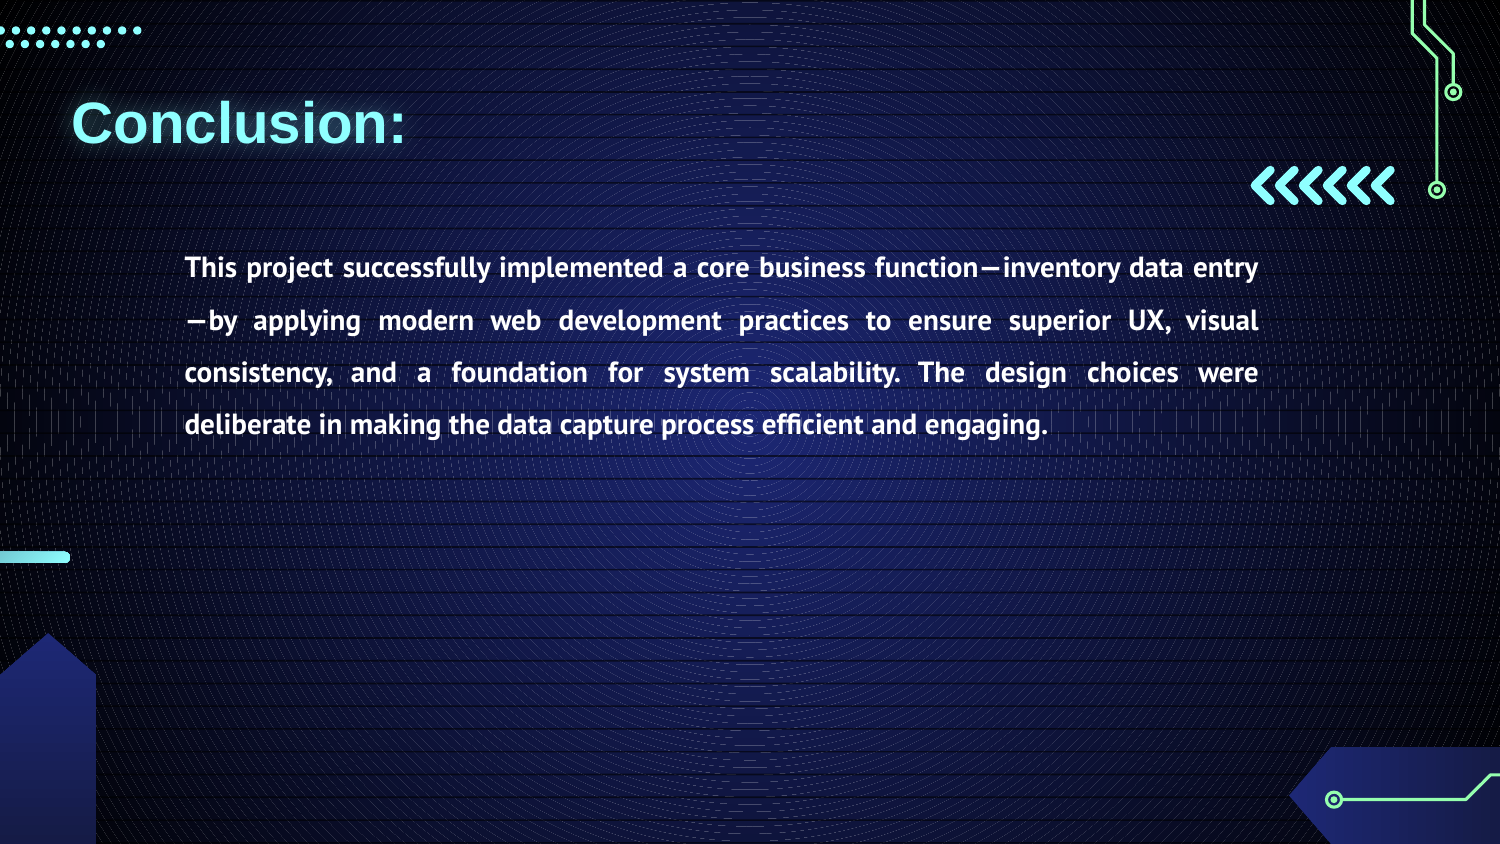

# Conclusion:

This project successfully implemented a core business function—inventory data entry—by applying modern web development practices to ensure superior UX, visual consistency, and a foundation for system scalability. The design choices were deliberate in making the data capture process efficient and engaging.